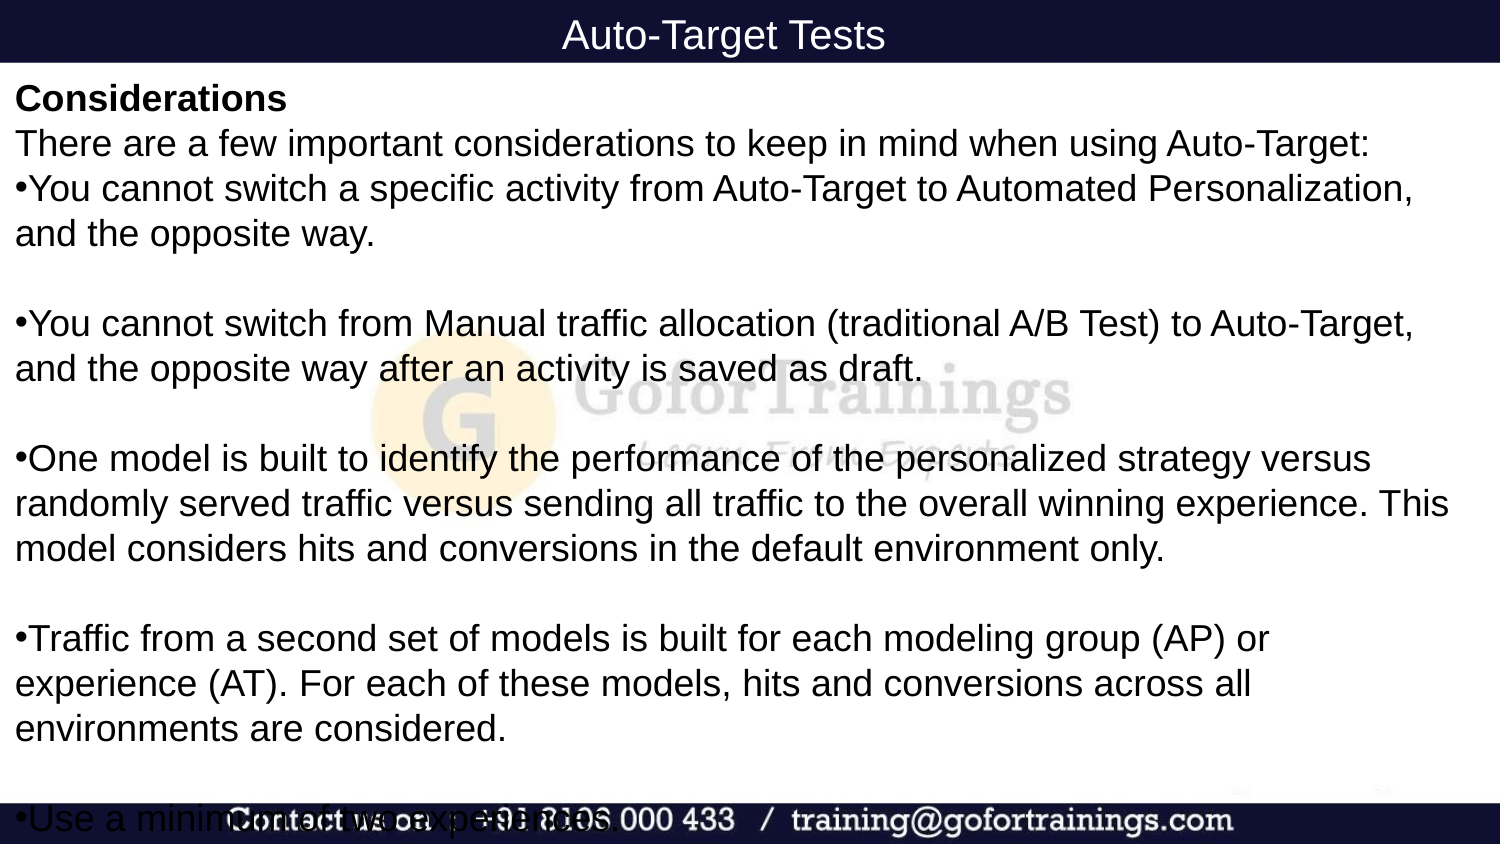

Auto-Target Tests
Considerations
There are a few important considerations to keep in mind when using Auto-Target:
You cannot switch a specific activity from Auto-Target to Automated Personalization, and the opposite way.

You cannot switch from Manual traffic allocation (traditional A/B Test) to Auto-Target, and the opposite way after an activity is saved as draft.

One model is built to identify the performance of the personalized strategy versus randomly served traffic versus sending all traffic to the overall winning experience. This model considers hits and conversions in the default environment only.

Traffic from a second set of models is built for each modeling group (AP) or experience (AT). For each of these models, hits and conversions across all environments are considered.

Use a minimum of two experiences.